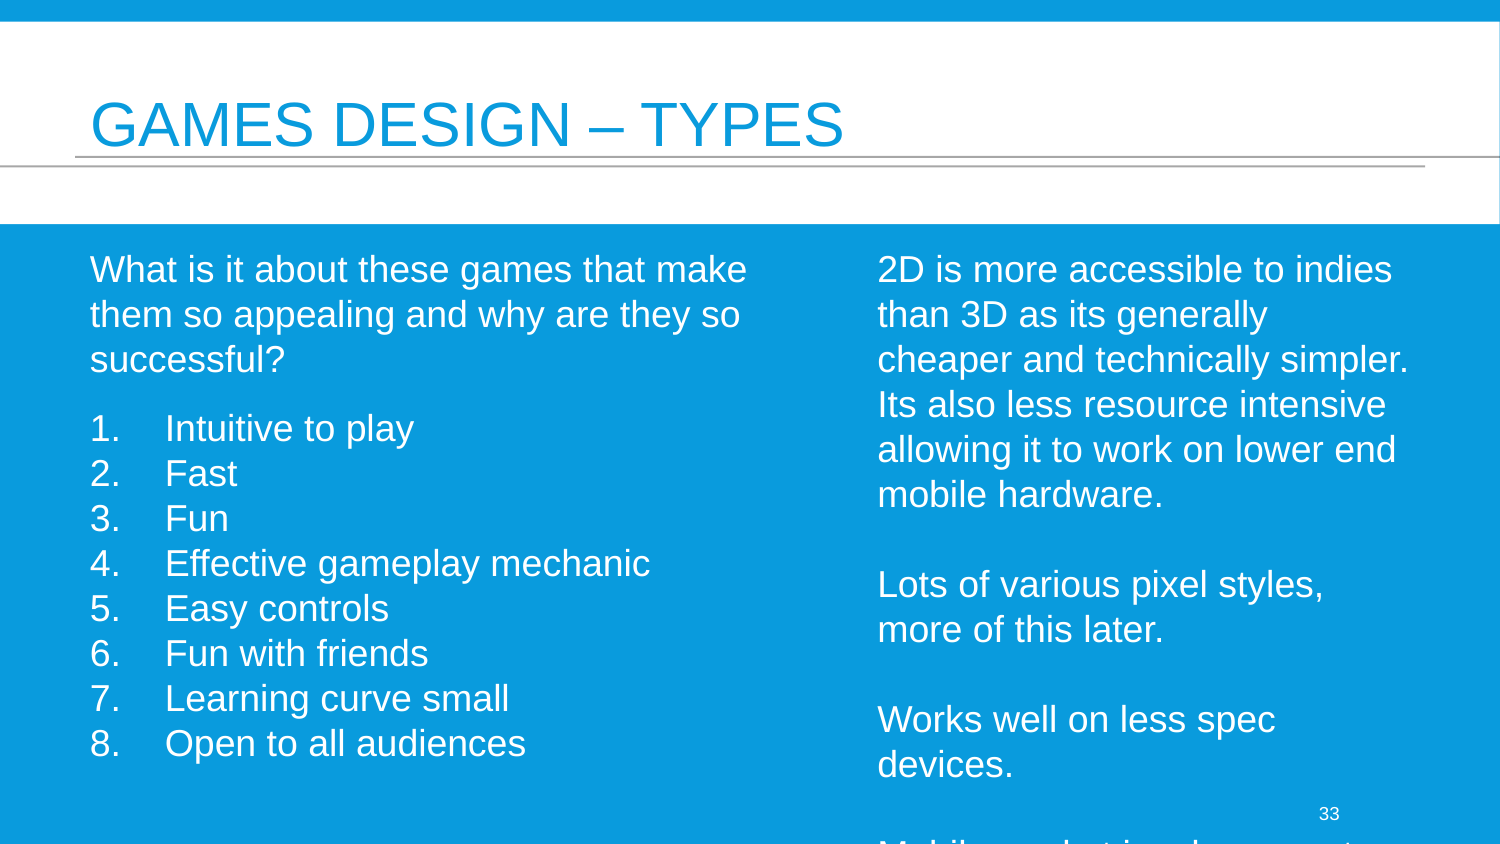

# Games Design – Types
What is it about these games that make them so appealing and why are they so successful?
2D is more accessible to indies than 3D as its generally cheaper and technically simpler. Its also less resource intensive allowing it to work on lower end mobile hardware.

Lots of various pixel styles, more of this later.

Works well on less spec devices.

Mobile market is a huge sector.
Intuitive to play
Fast
Fun
Effective gameplay mechanic
Easy controls
Fun with friends
Learning curve small
Open to all audiences

33